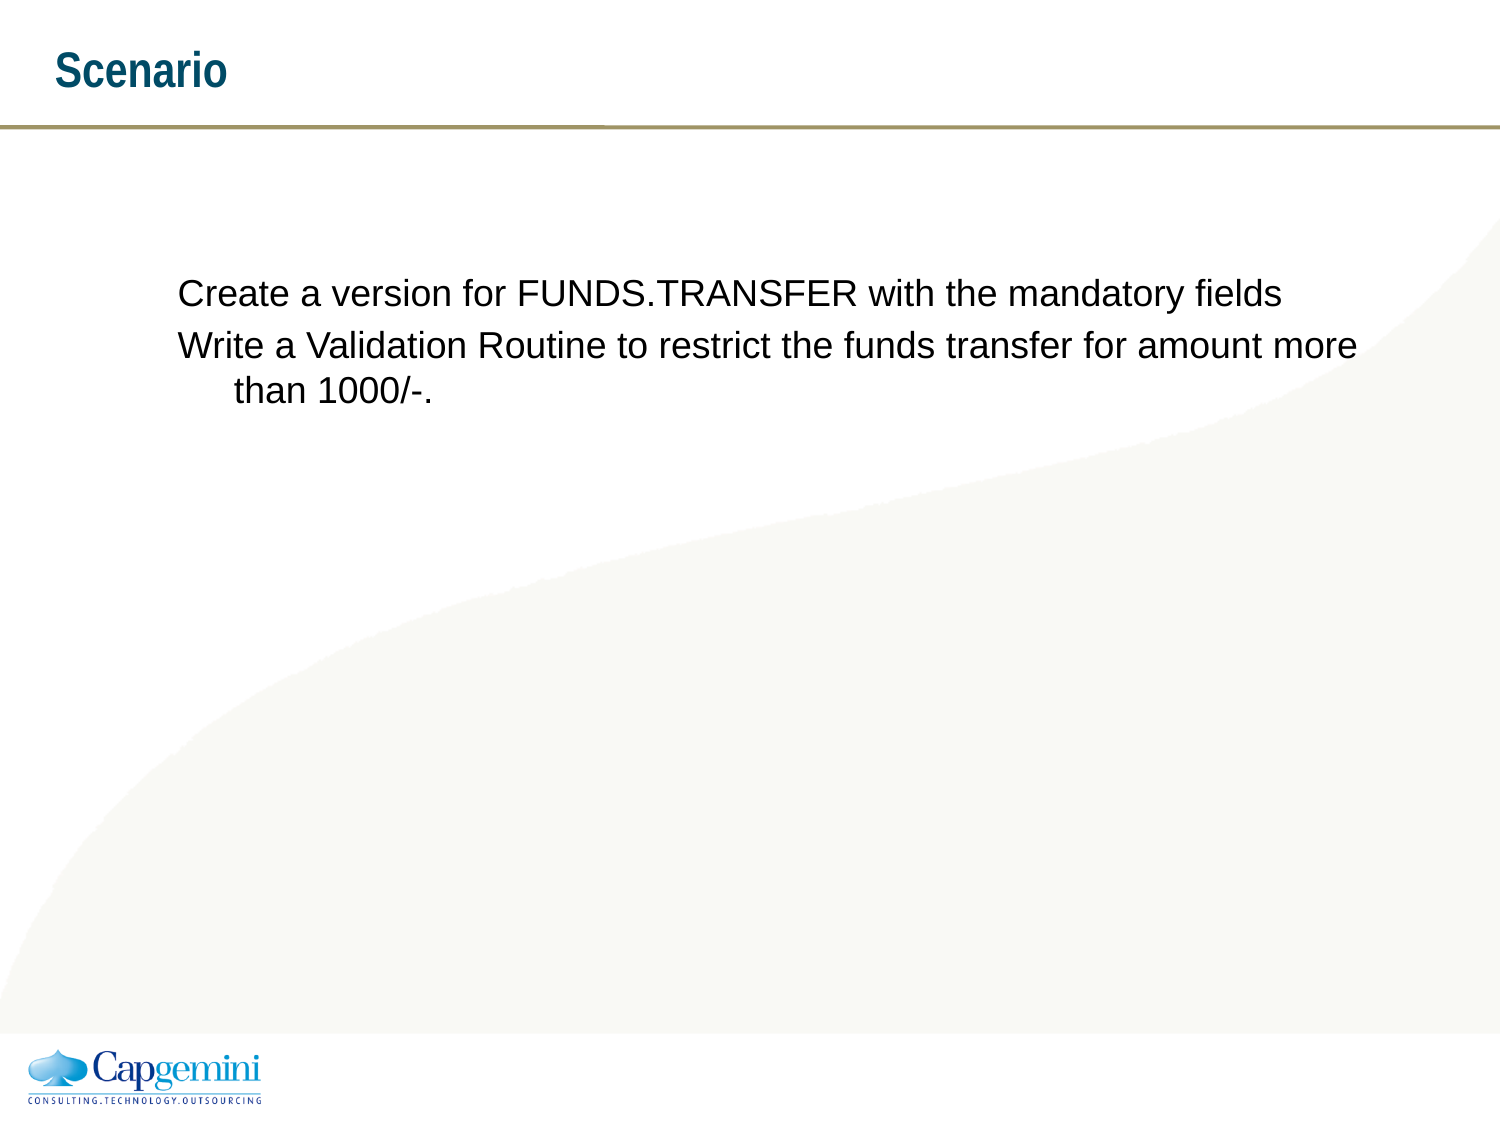

# Scenario
Create a version for FUNDS.TRANSFER with the mandatory fields
Write a Validation Routine to restrict the funds transfer for amount more than 1000/-.